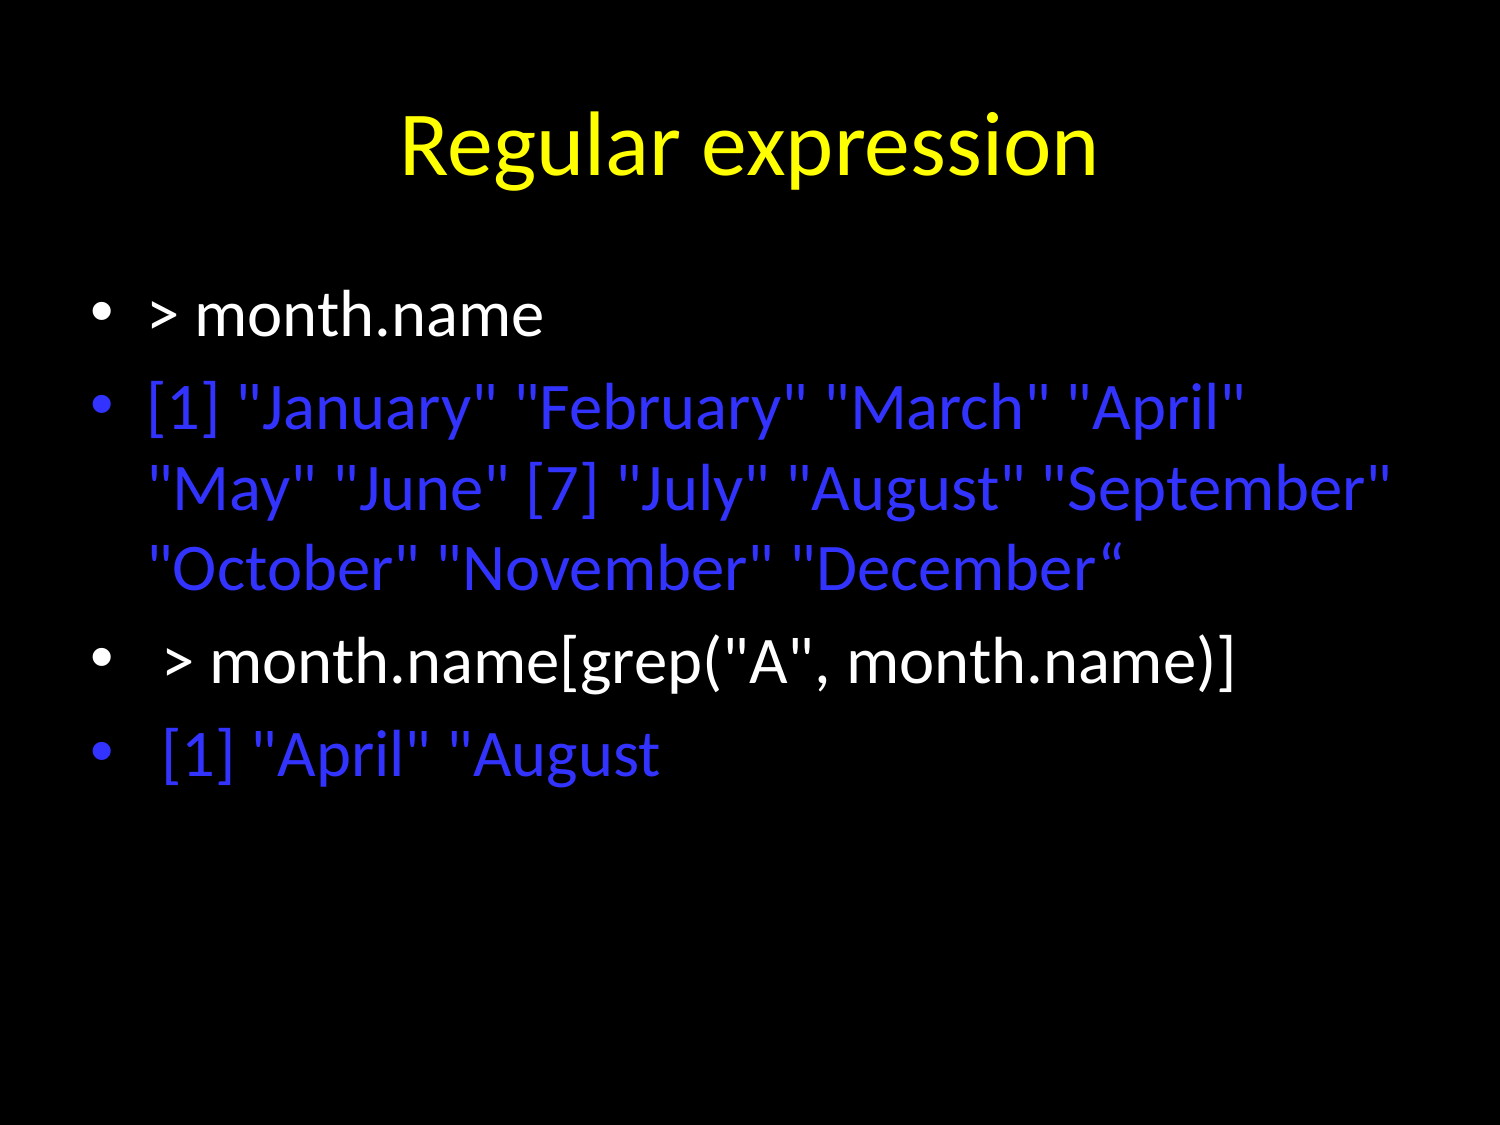

# Regular expression
> month.name
[1] "January" "February" "March" "April" "May" "June" [7] "July" "August" "September" "October" "November" "December“
 > month.name[grep("A", month.name)]
 [1] "April" "August